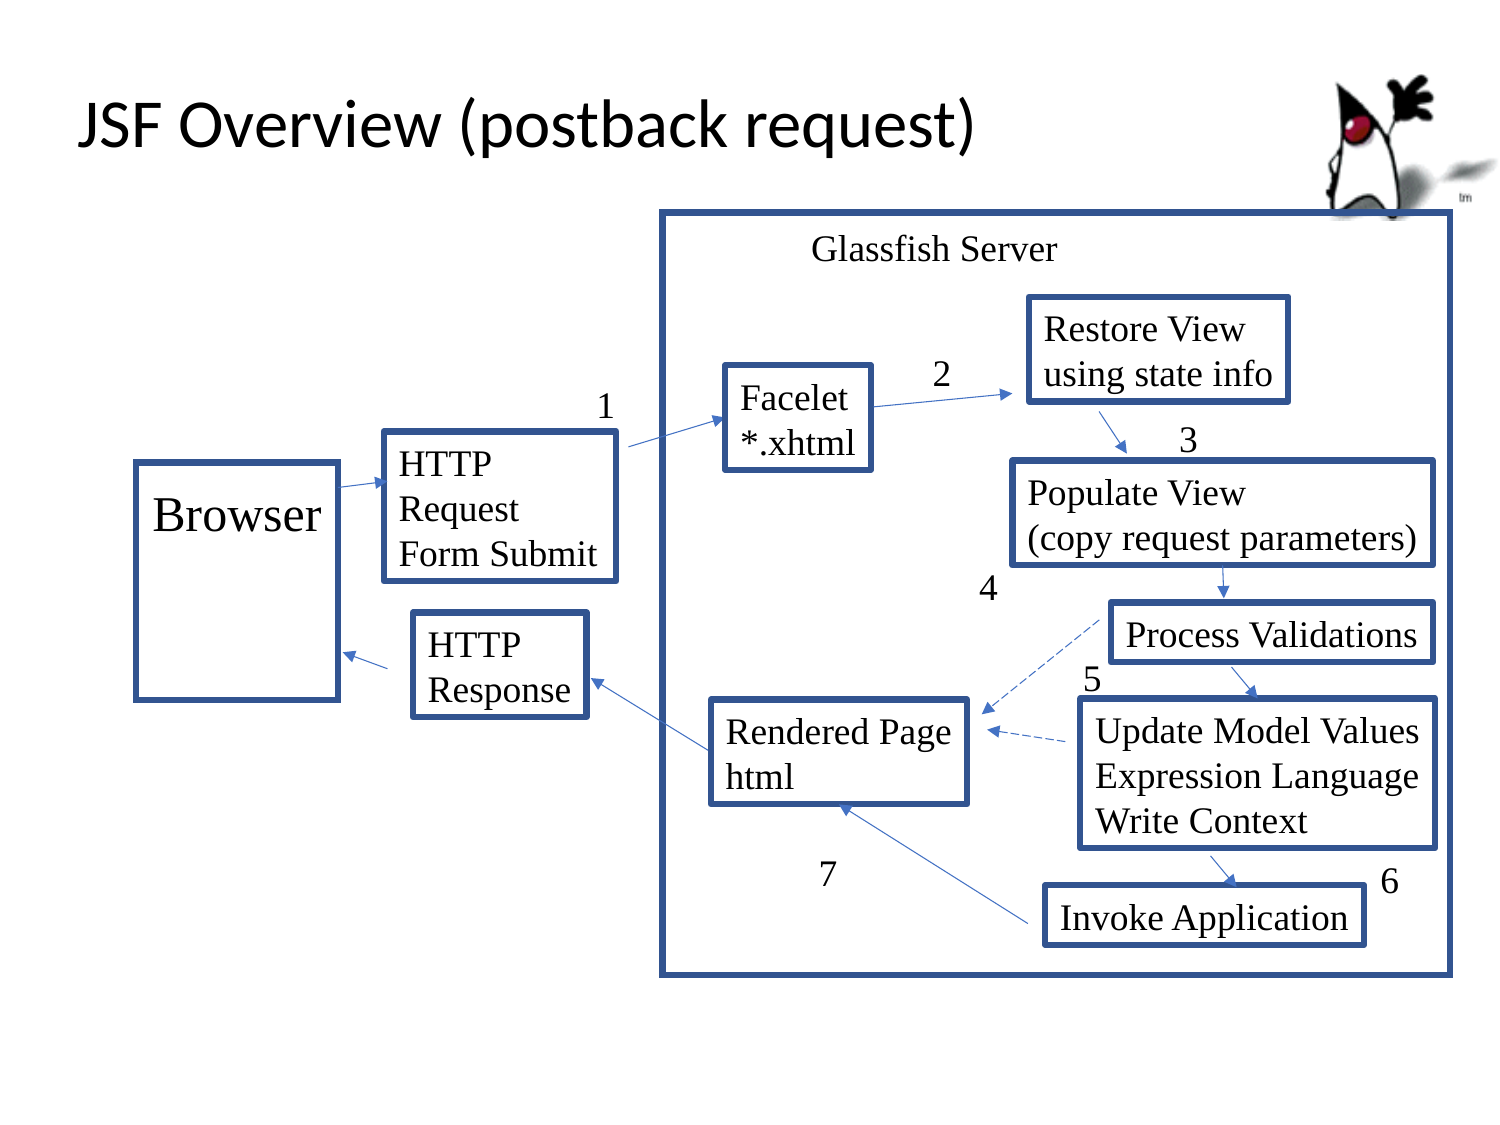

# JSF Overview (postback request)

Glassfish Server
Restore View
using state info
2
Facelet
*.xhtml
1
3
HTTP
Request
Form Submit
Populate View
(copy request parameters)

Browser
4
Process Validations
HTTP
Response
5
Update Model Values
Expression Language
Write Context
Rendered Page
html
7
6
Invoke Application